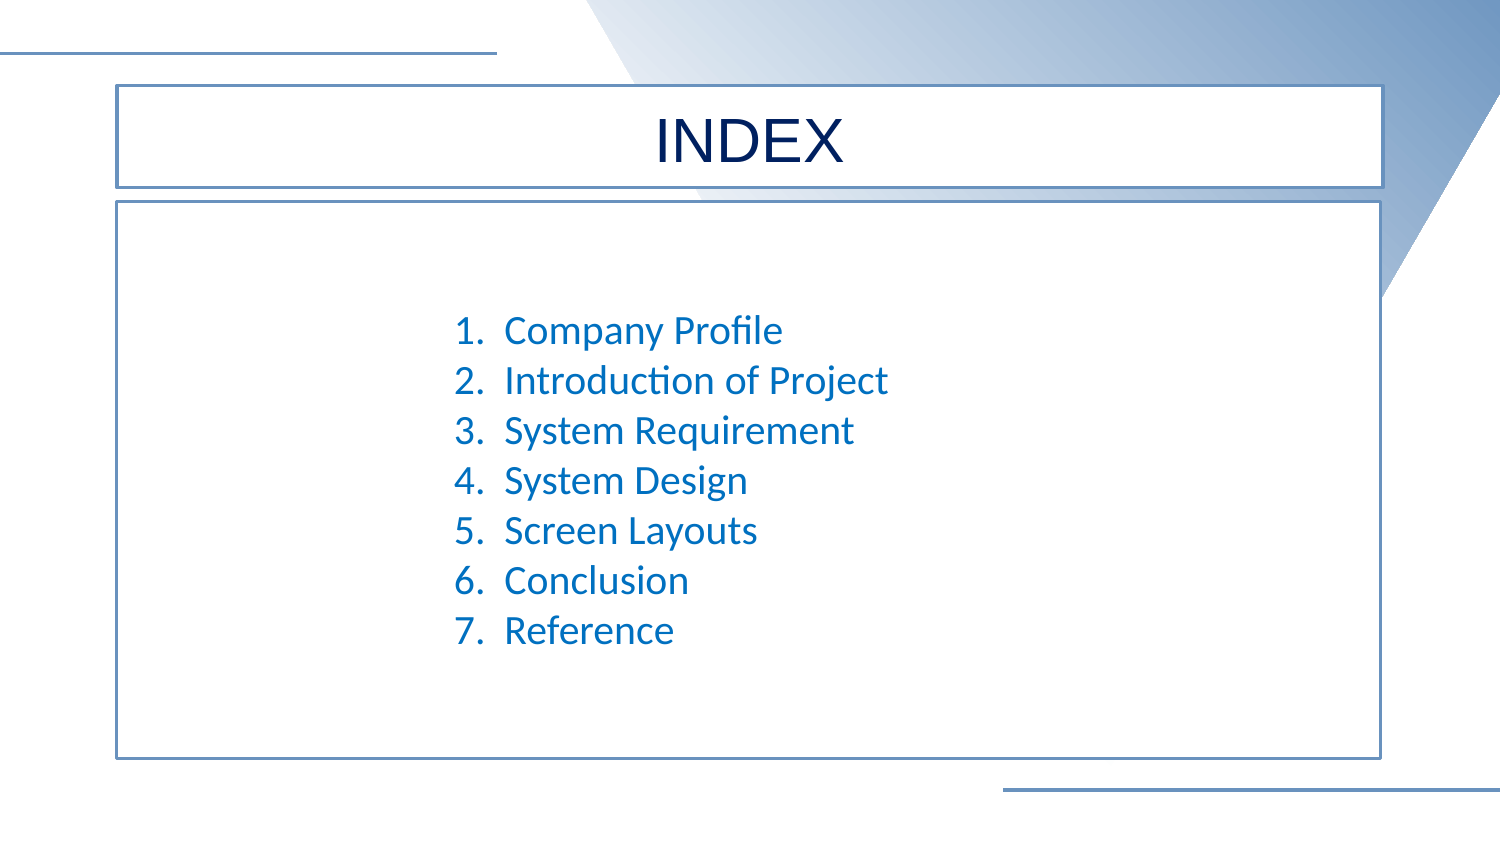

# INDEX

1.  Company Profile
2.  Introduction of Project
3.  System Requirement
4.  System Design
5.  Screen Layouts
6.  Conclusion
7.  Reference